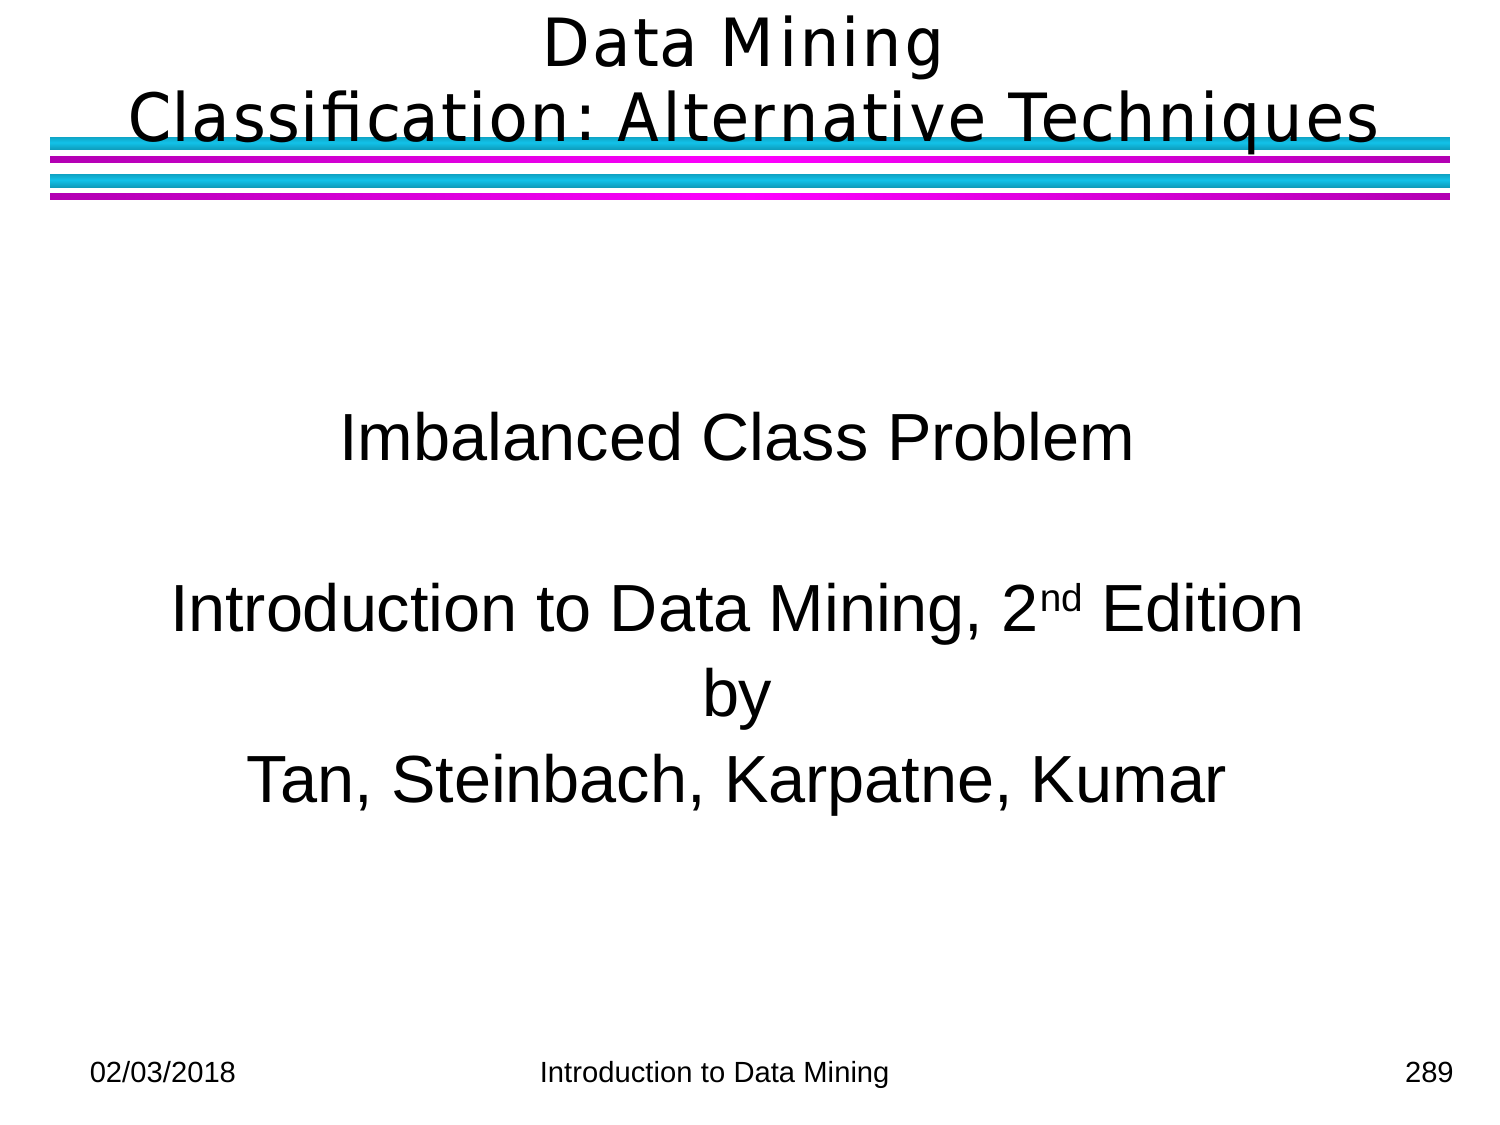

# Data Mining Classification: Alternative Techniques

Imbalanced Class Problem

Introduction to Data Mining, 2nd Edition
by
Tan, Steinbach, Karpatne, Kumar